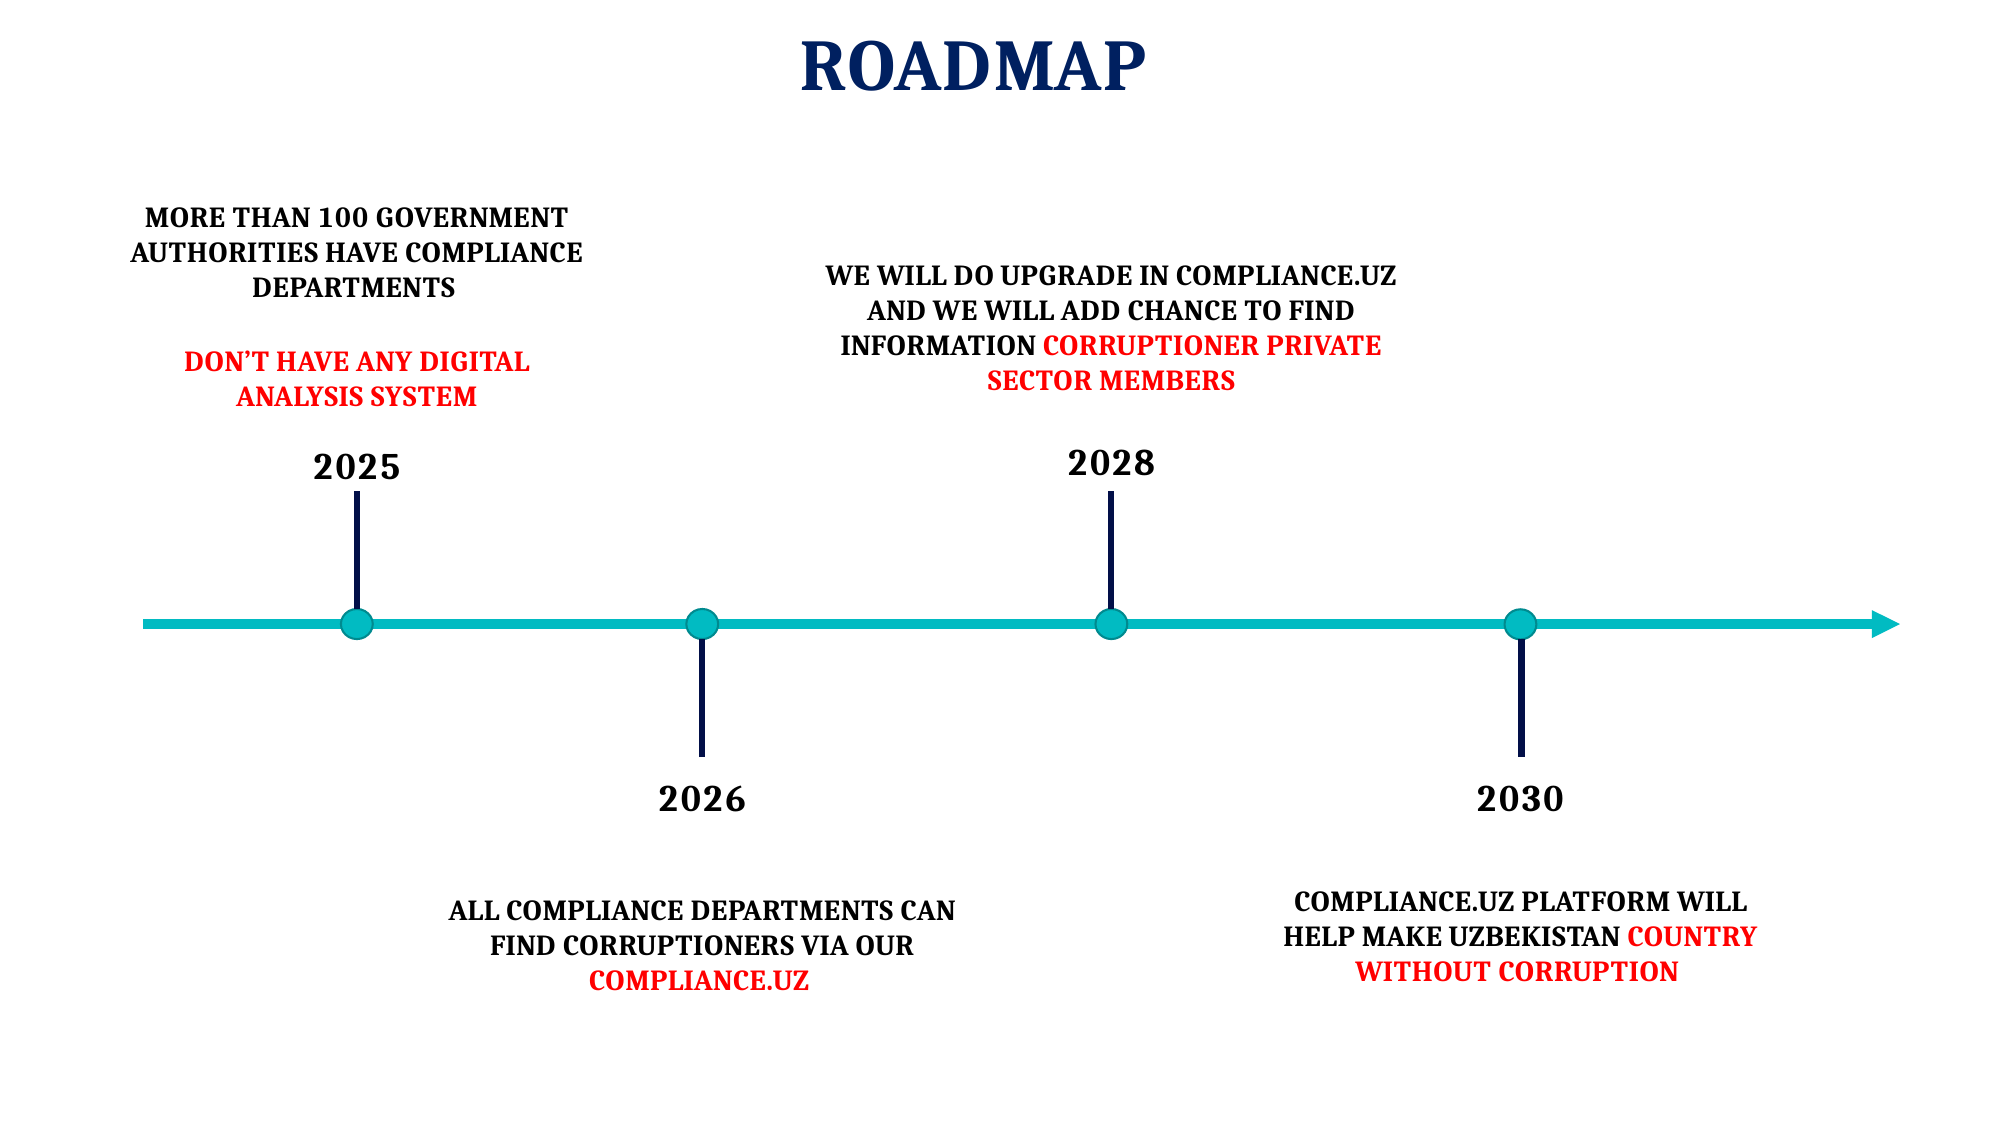

ROADMAP
MORE THAN 100 GOVERNMENT AUTHORITIES HAVE COMPLIANCE DEPARTMENTS
WE WILL DO UPGRADE IN COMPLIANCE.UZ AND WE WILL ADD CHANCE TO FIND INFORMATION CORRUPTIONER PRIVATE SECTOR MEMBERS
DON’T HAVE ANY DIGITAL ANALYSIS SYSTEM
2028
2025

2026
2030
COMPLIANCE.UZ PLATFORM WILL HELP MAKE UZBEKISTAN COUNTRY WITHOUT CORRUPTION
ALL COMPLIANCE DEPARTMENTS CAN FIND CORRUPTIONERS VIA OUR COMPLIANCE.UZ